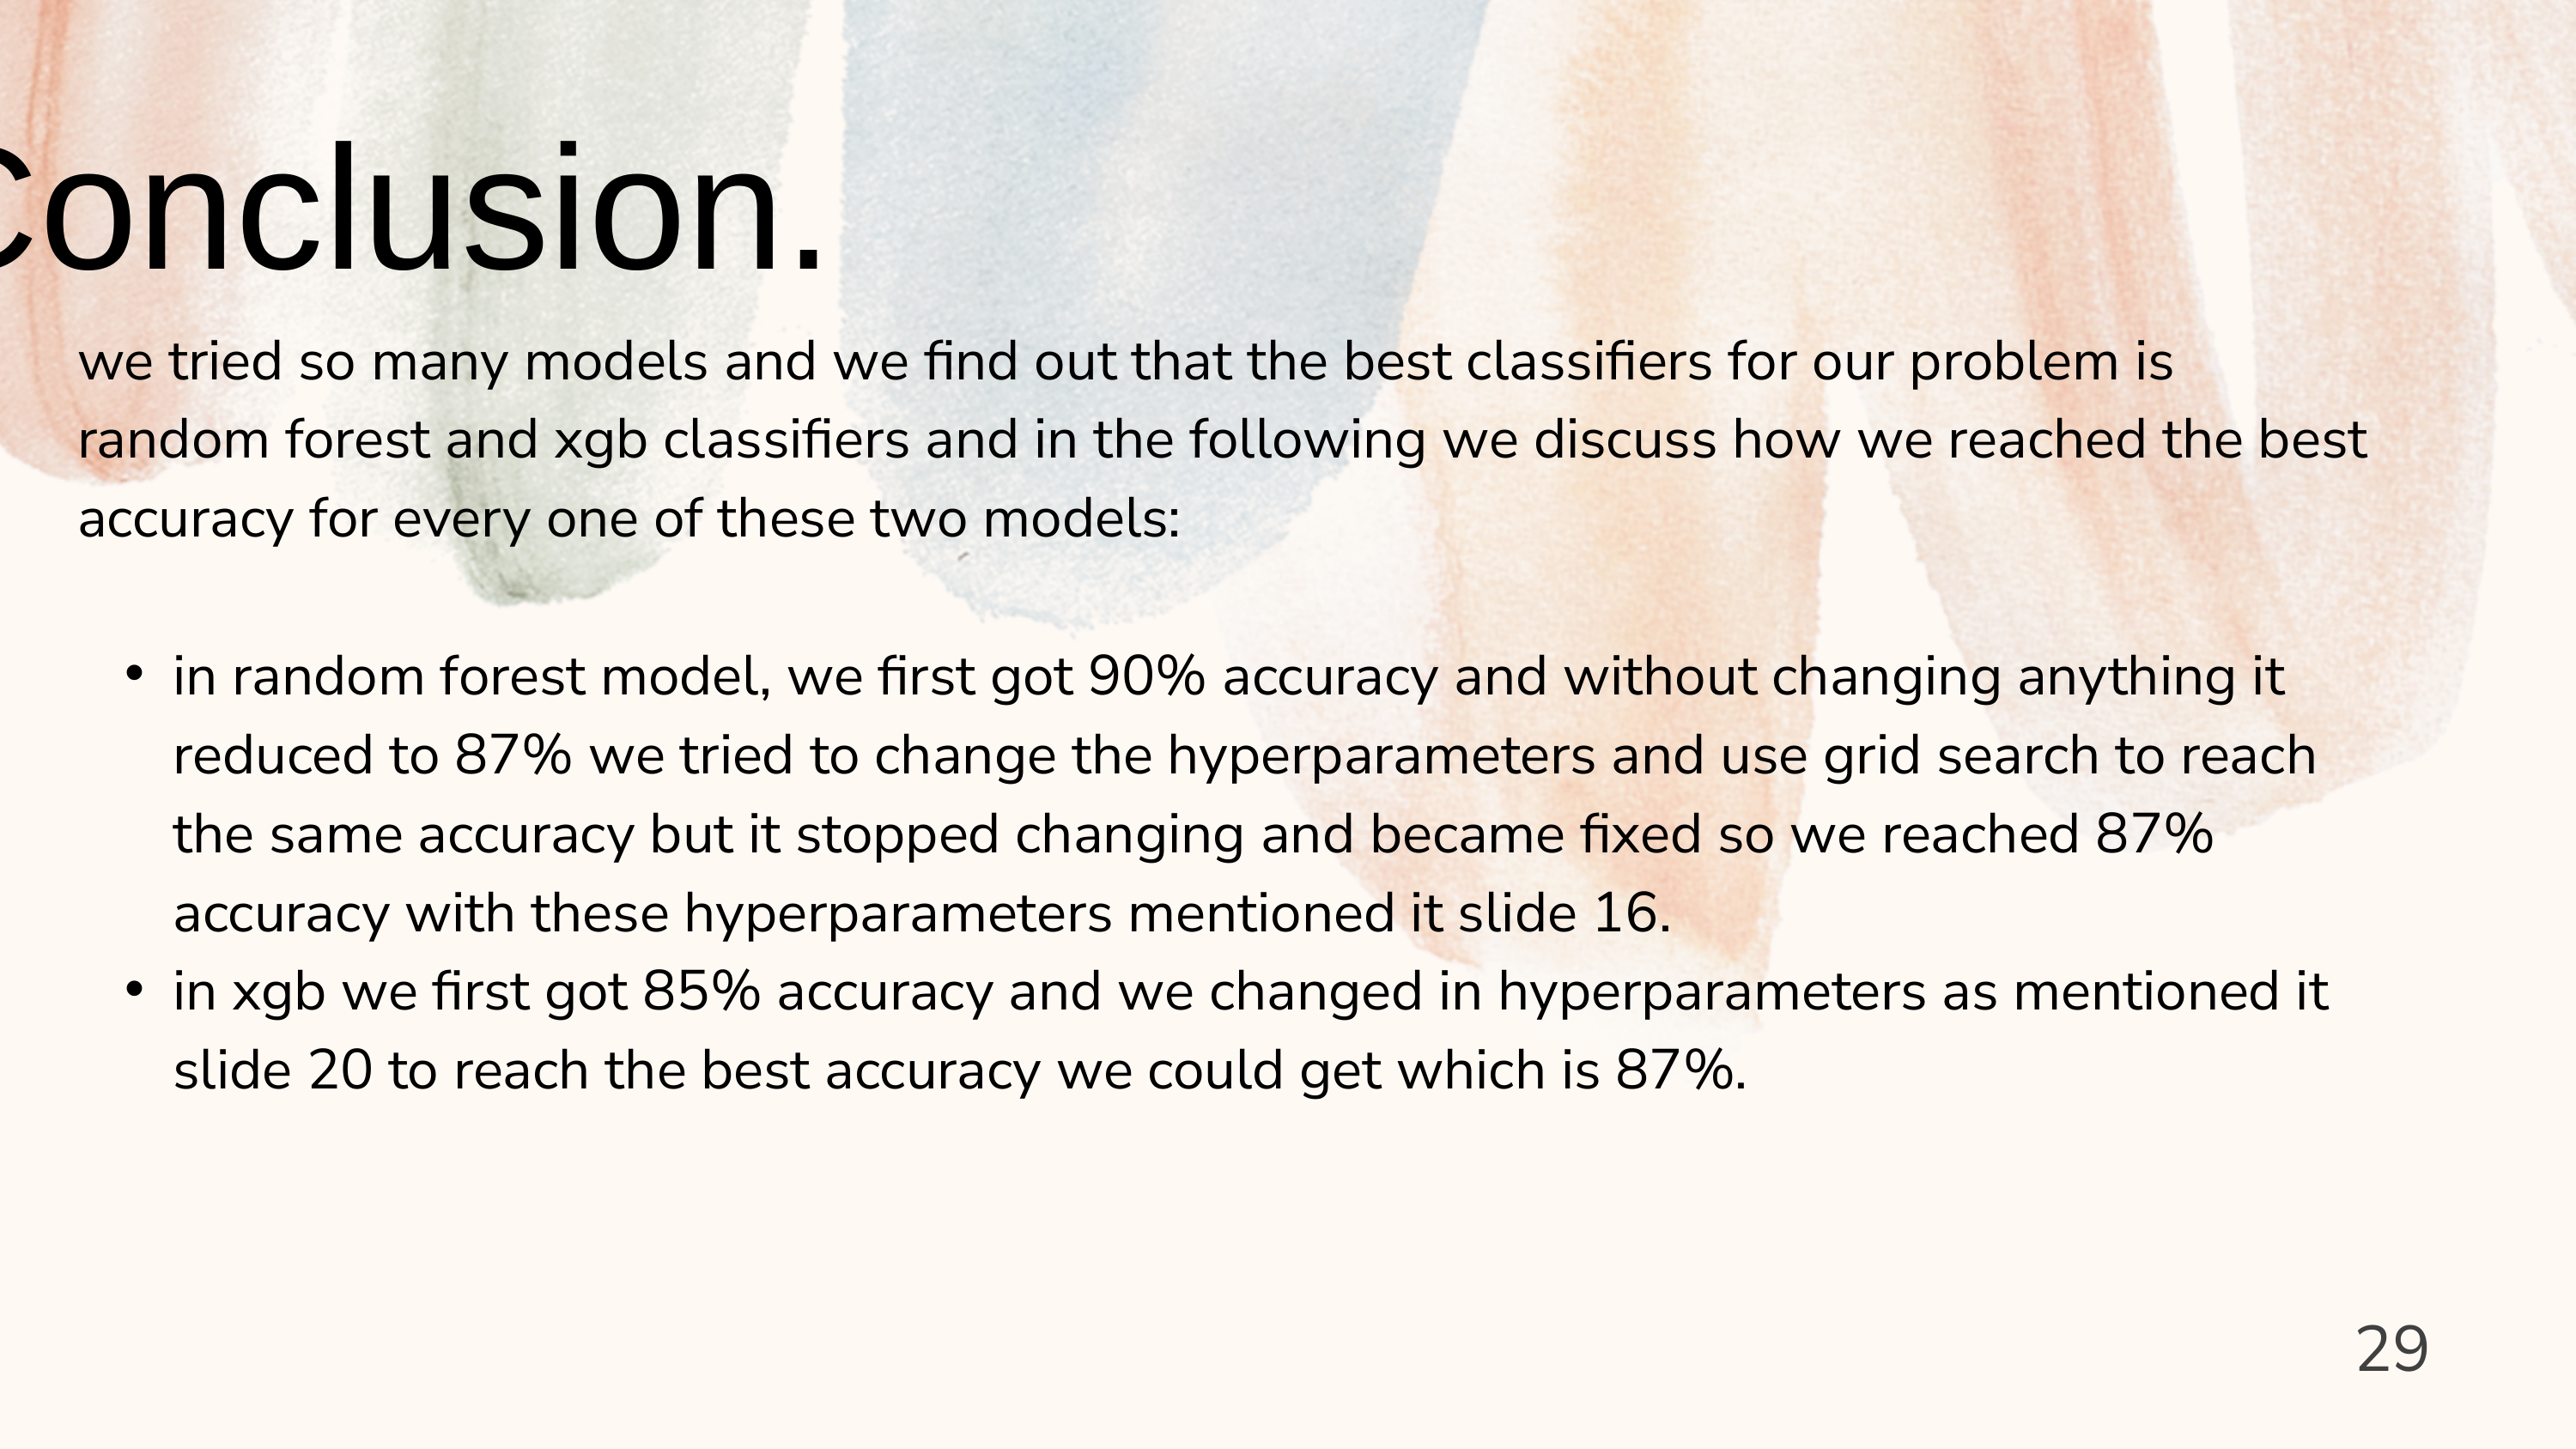

Conclusion.
we tried so many models and we find out that the best classifiers for our problem is random forest and xgb classifiers and in the following we discuss how we reached the best accuracy for every one of these two models:

in random forest model, we first got 90% accuracy and without changing anything it reduced to 87% we tried to change the hyperparameters and use grid search to reach the same accuracy but it stopped changing and became fixed so we reached 87% accuracy with these hyperparameters mentioned it slide 16.
in xgb we first got 85% accuracy and we changed in hyperparameters as mentioned it slide 20 to reach the best accuracy we could get which is 87%.

29